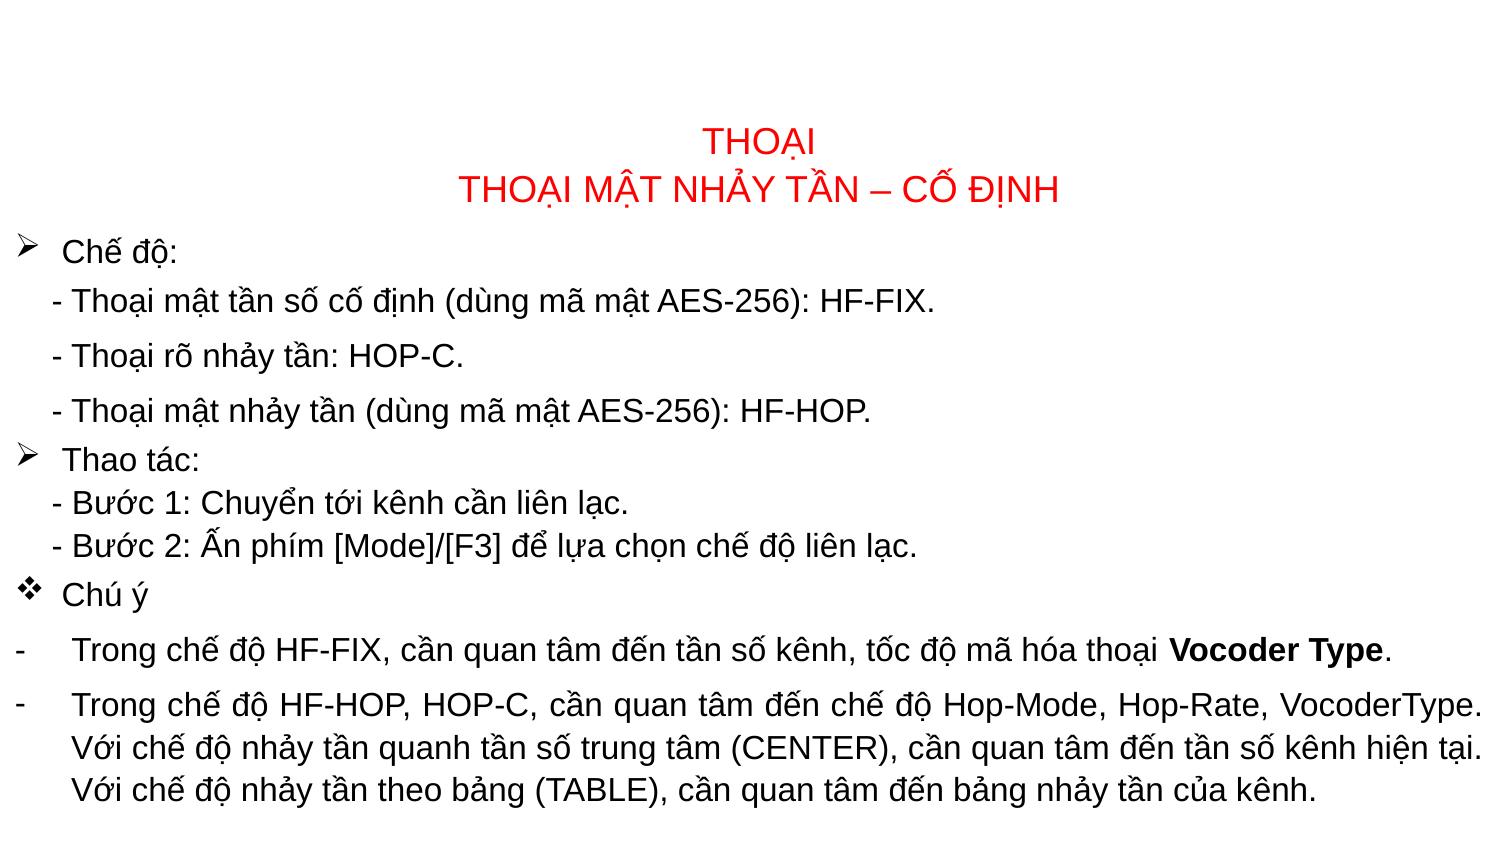

THOẠI
THOẠI MẬT NHẢY TẦN – CỐ ĐỊNH
Chế độ:
    - Thoại mật tần số cố định (dùng mã mật AES-256): HF-FIX.
    - Thoại rõ nhảy tần: HOP-C.
    - Thoại mật nhảy tần (dùng mã mật AES-256): HF-HOP.
Thao tác:
    - Bước 1: Chuyển tới kênh cần liên lạc.
    - Bước 2: Ấn phím [Mode]/[F3] để lựa chọn chế độ liên lạc.
Chú ý
-     Trong chế độ HF-FIX, cần quan tâm đến tần số kênh, tốc độ mã hóa thoại Vocoder Type.
Trong chế độ HF-HOP, HOP-C, cần quan tâm đến chế độ Hop-Mode, Hop-Rate, VocoderType. Với chế độ nhảy tần quanh tần số trung tâm (CENTER), cần quan tâm đến tần số kênh hiện tại. Với chế độ nhảy tần theo bảng (TABLE), cần quan tâm đến bảng nhảy tần của kênh.